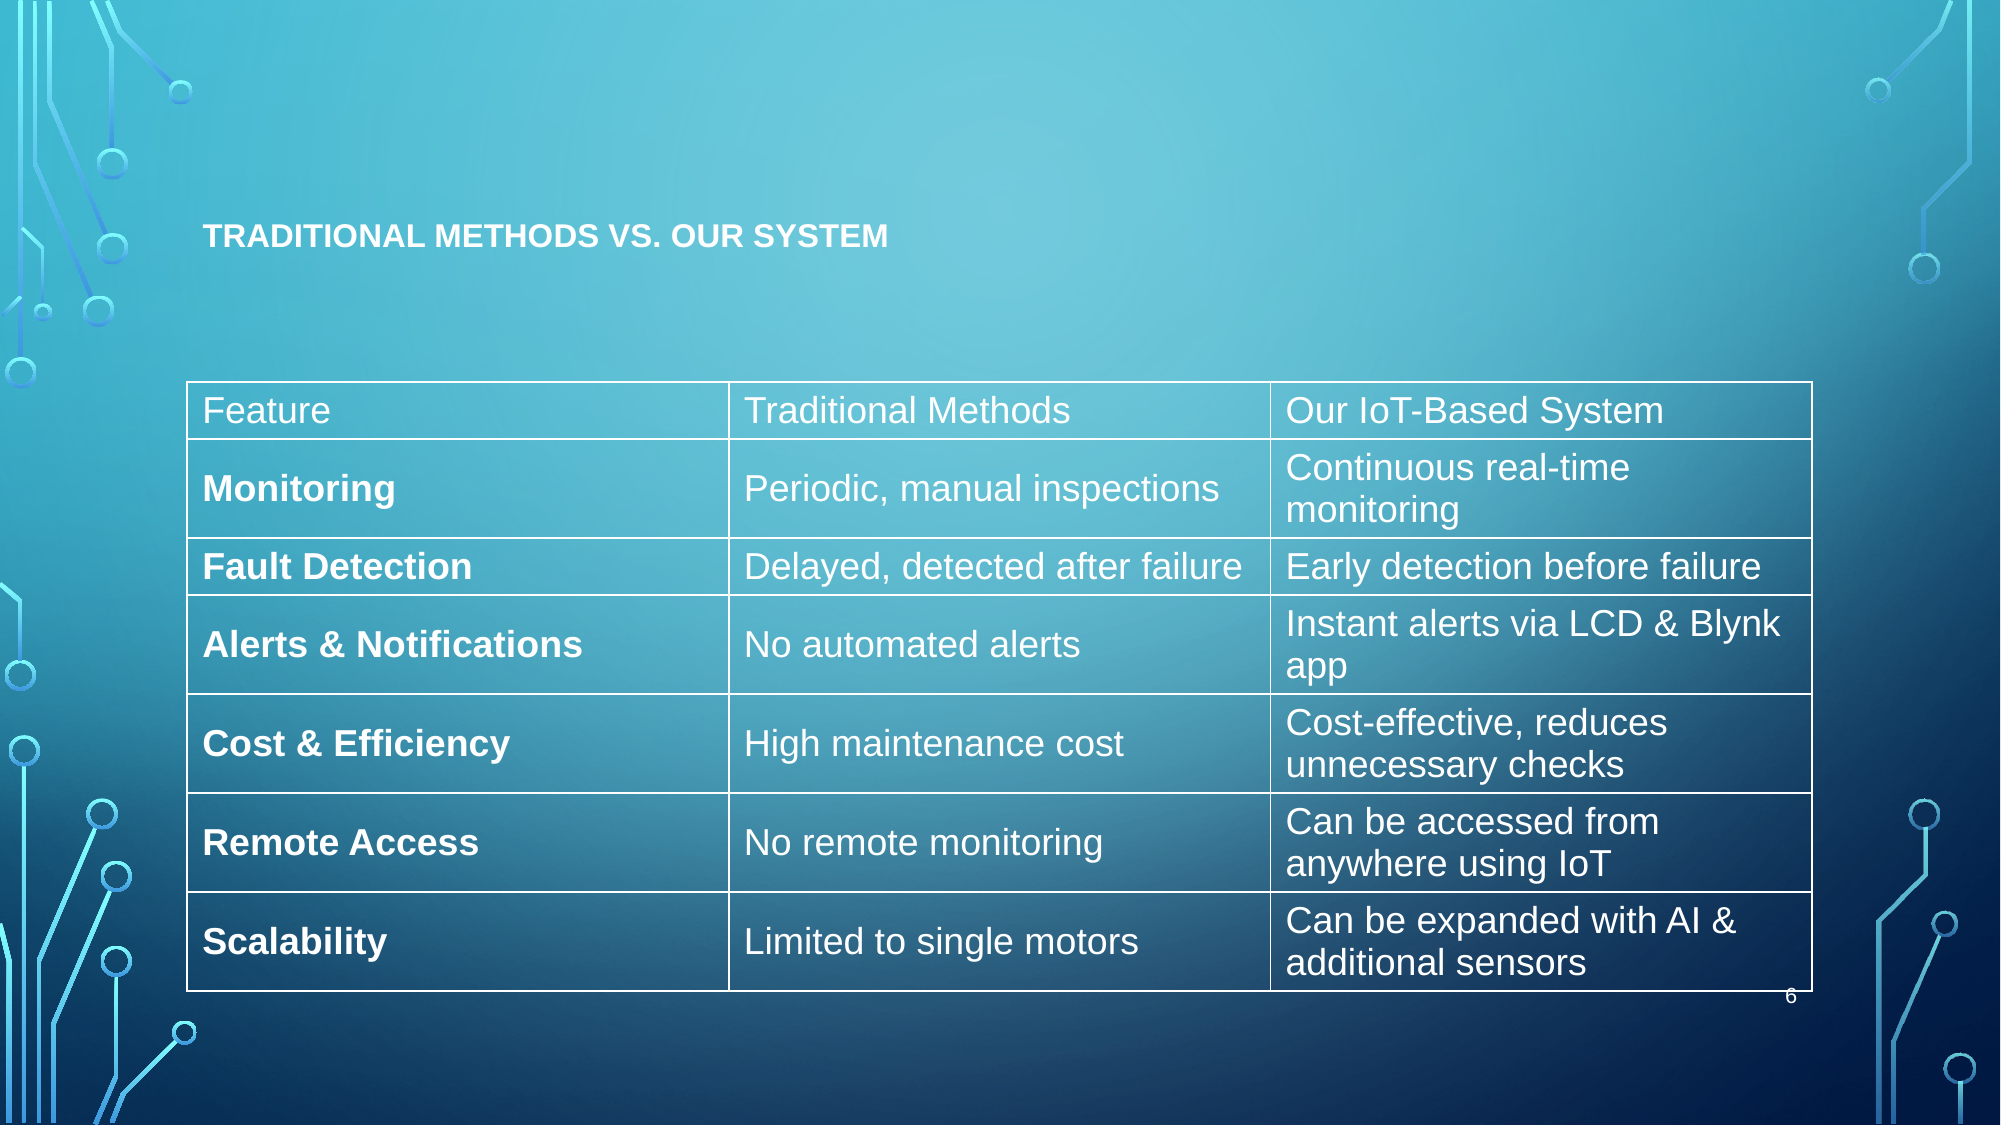

# Traditional Methods vs. Our System
| Feature | Traditional Methods | Our IoT-Based System |
| --- | --- | --- |
| Monitoring | Periodic, manual inspections | Continuous real-time monitoring |
| Fault Detection | Delayed, detected after failure | Early detection before failure |
| Alerts & Notifications | No automated alerts | Instant alerts via LCD & Blynk app |
| Cost & Efficiency | High maintenance cost | Cost-effective, reduces unnecessary checks |
| Remote Access | No remote monitoring | Can be accessed from anywhere using IoT |
| Scalability | Limited to single motors | Can be expanded with AI & additional sensors |
6